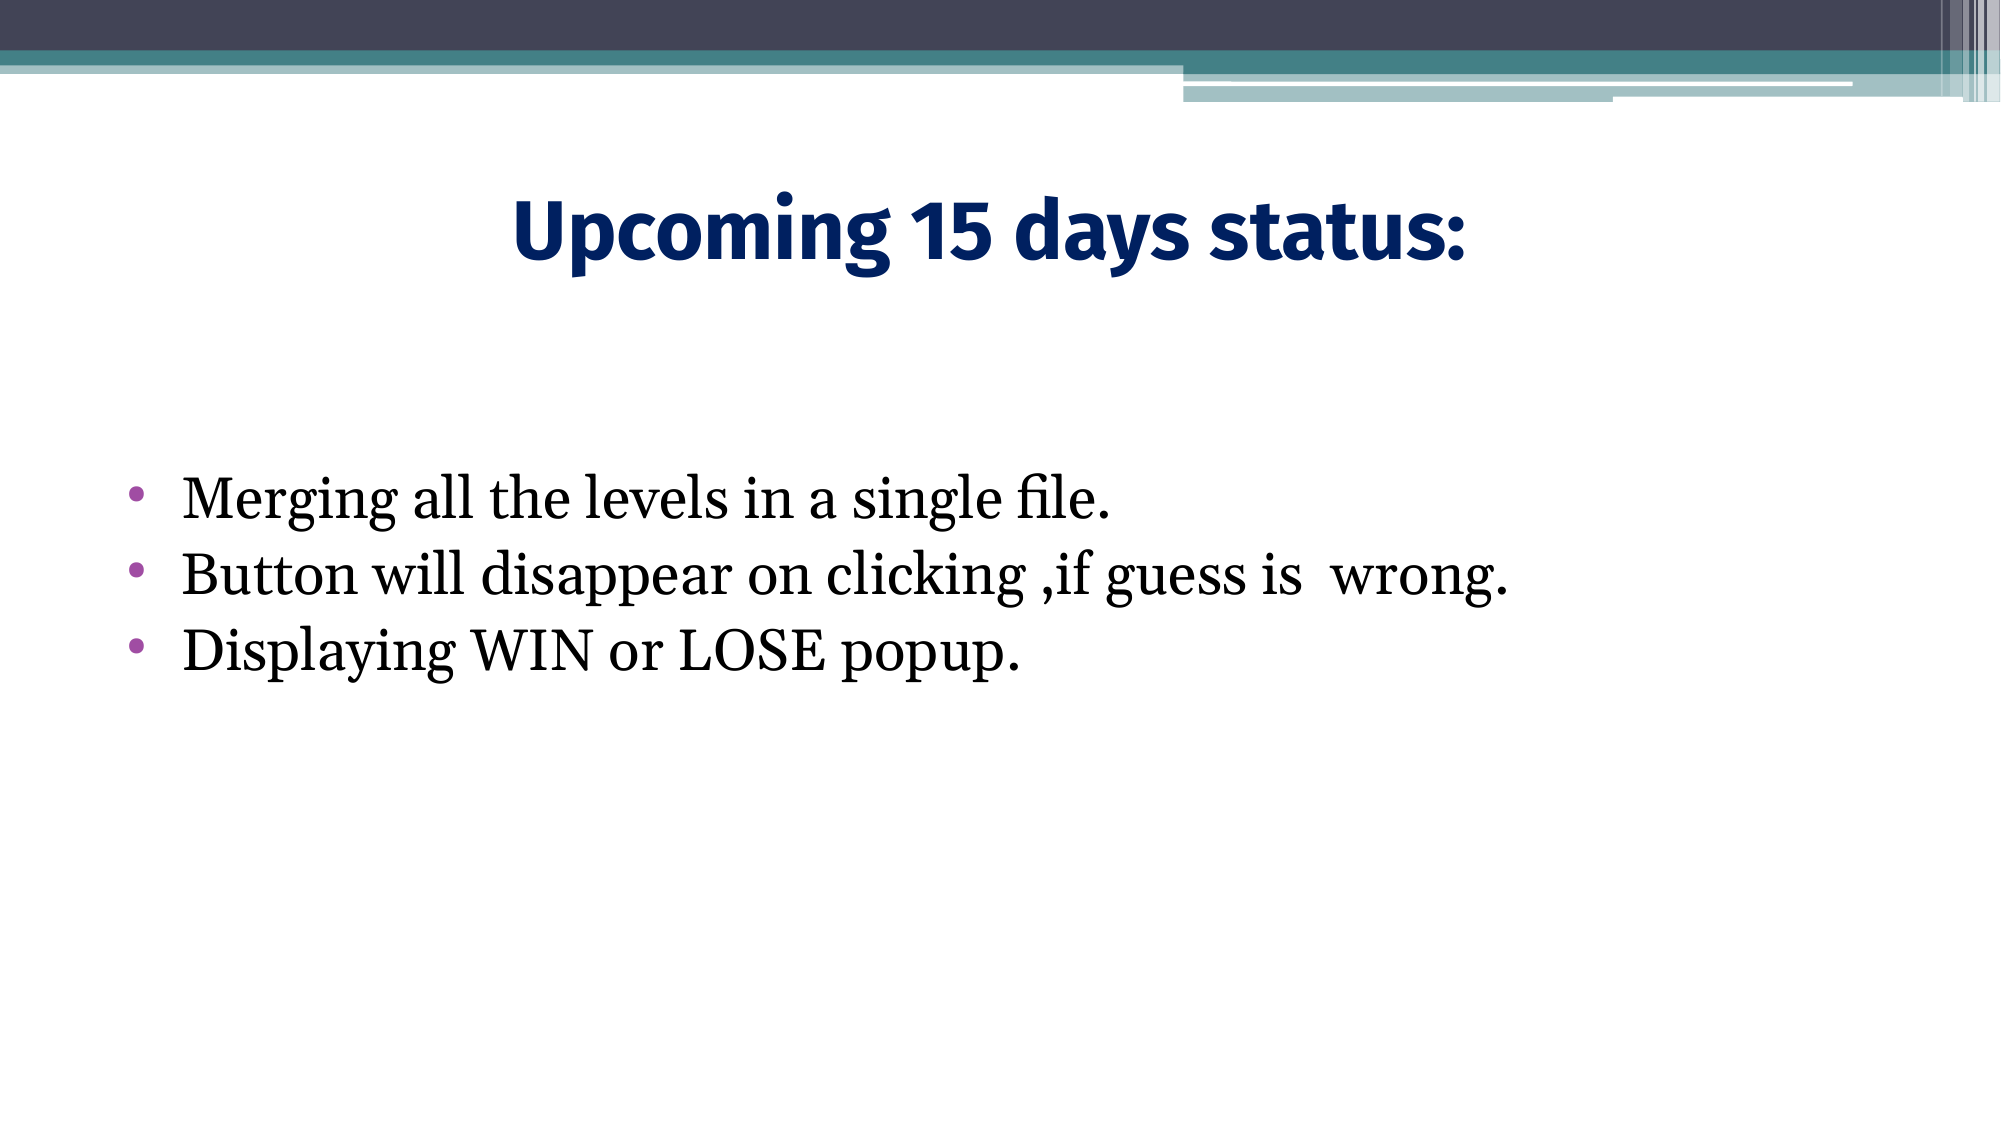

# Upcoming 15 days status:
Merging all the levels in a single file.
Button will disappear on clicking ,if guess is  wrong.
Displaying WIN or LOSE popup.